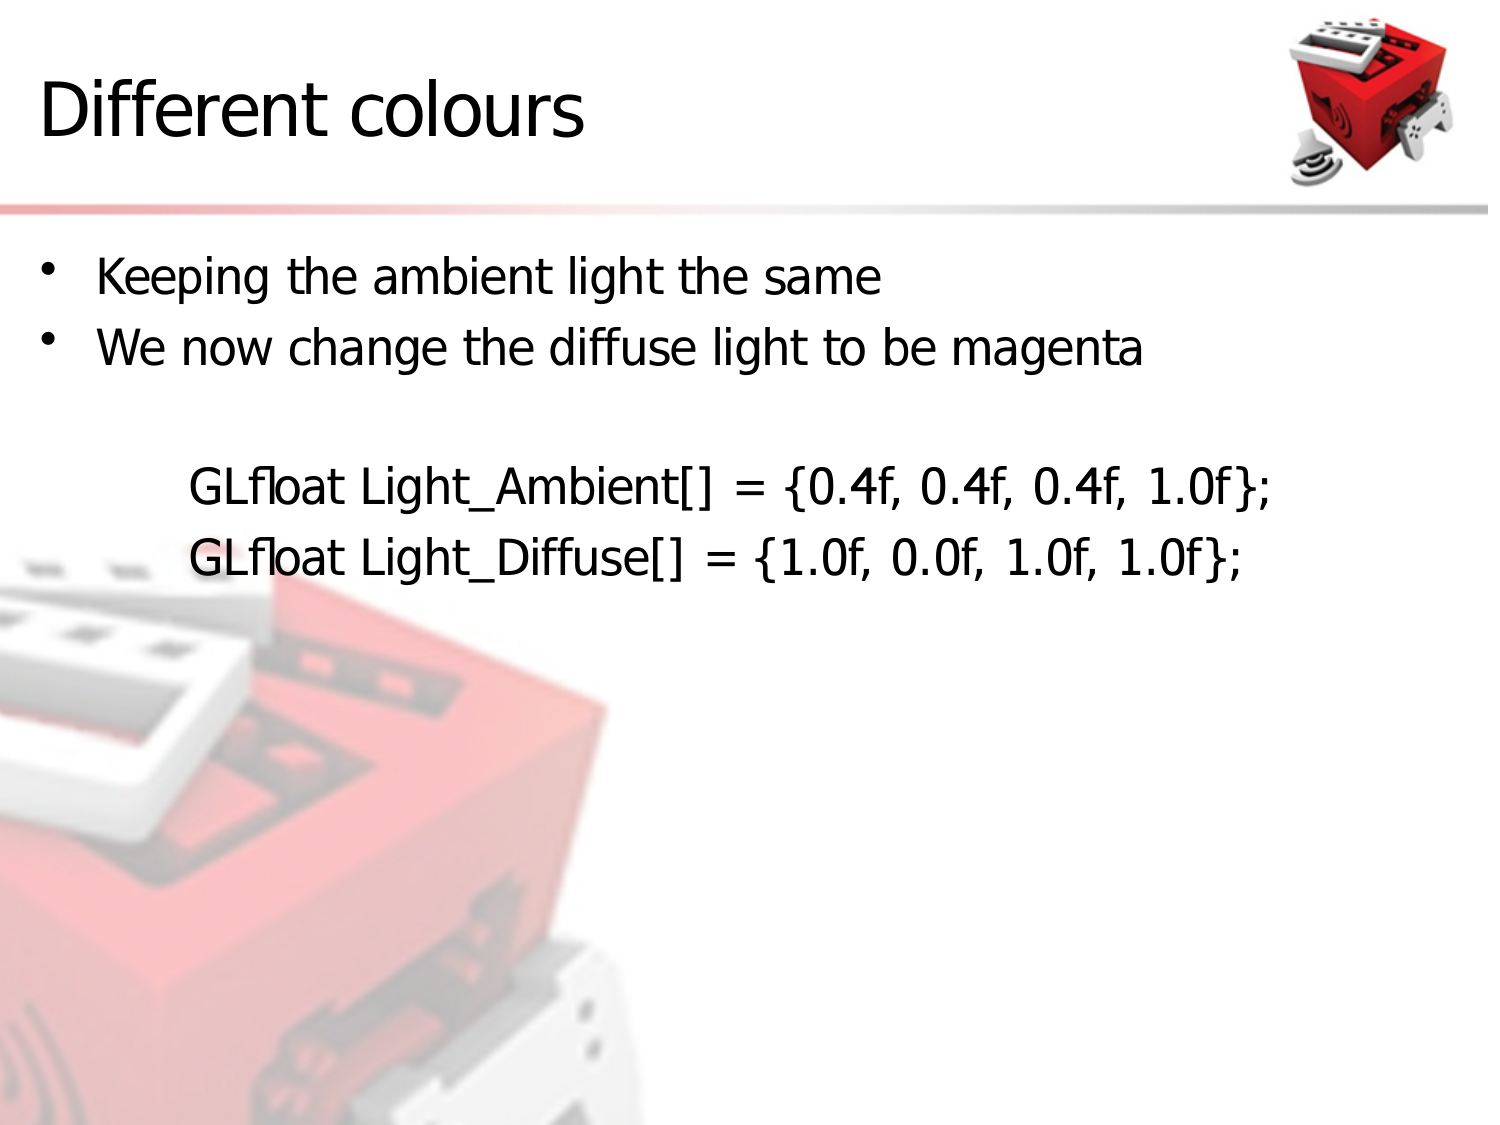

# Different colours
Keeping the ambient light the same
We now change the diffuse light to be magenta

	GLfloat Light_Ambient[] = {0.4f, 0.4f, 0.4f, 1.0f};
	GLfloat Light_Diffuse[] = {1.0f, 0.0f, 1.0f, 1.0f};